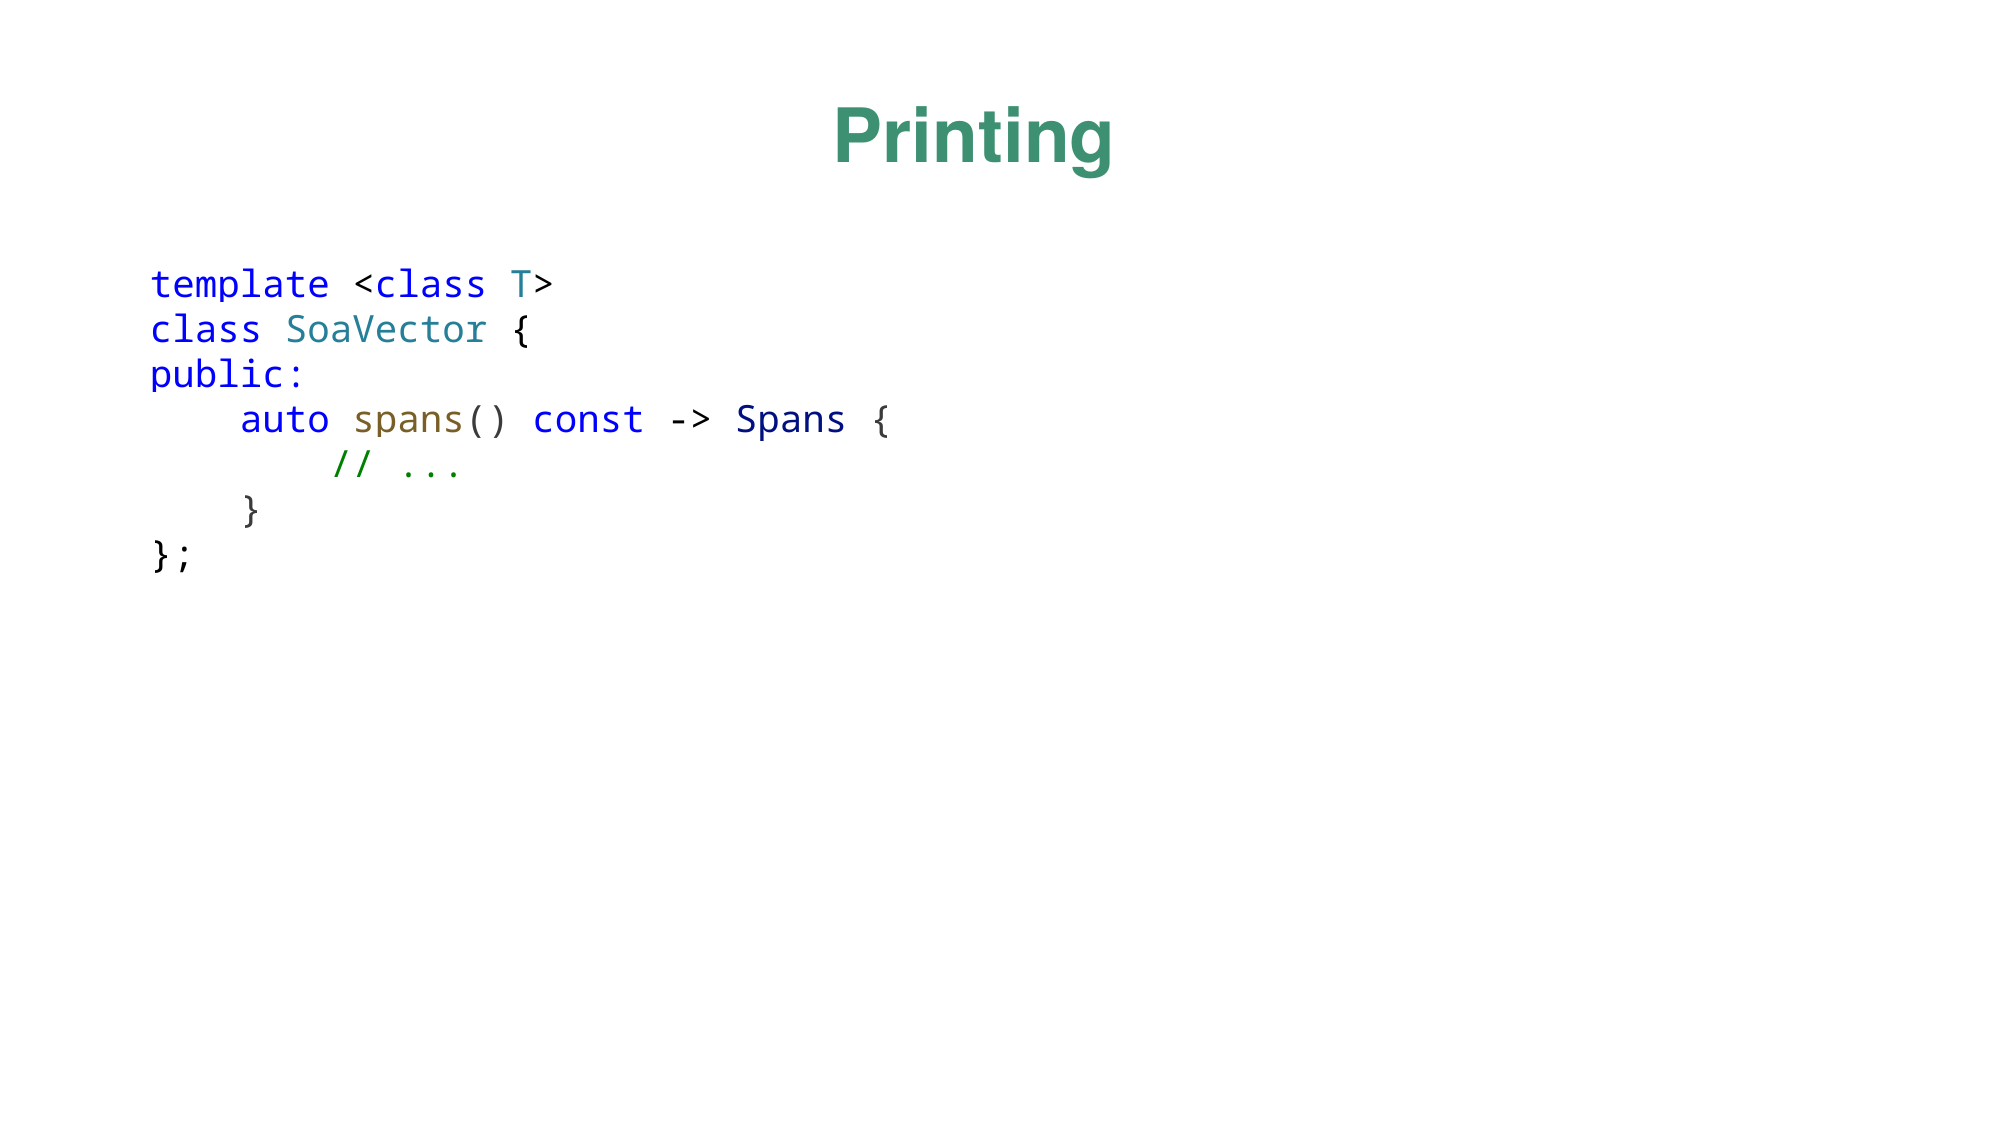

# Printing
template <class T>
class SoaVector {
public:
    auto spans() const -> Spans {
        // ...
    }
};